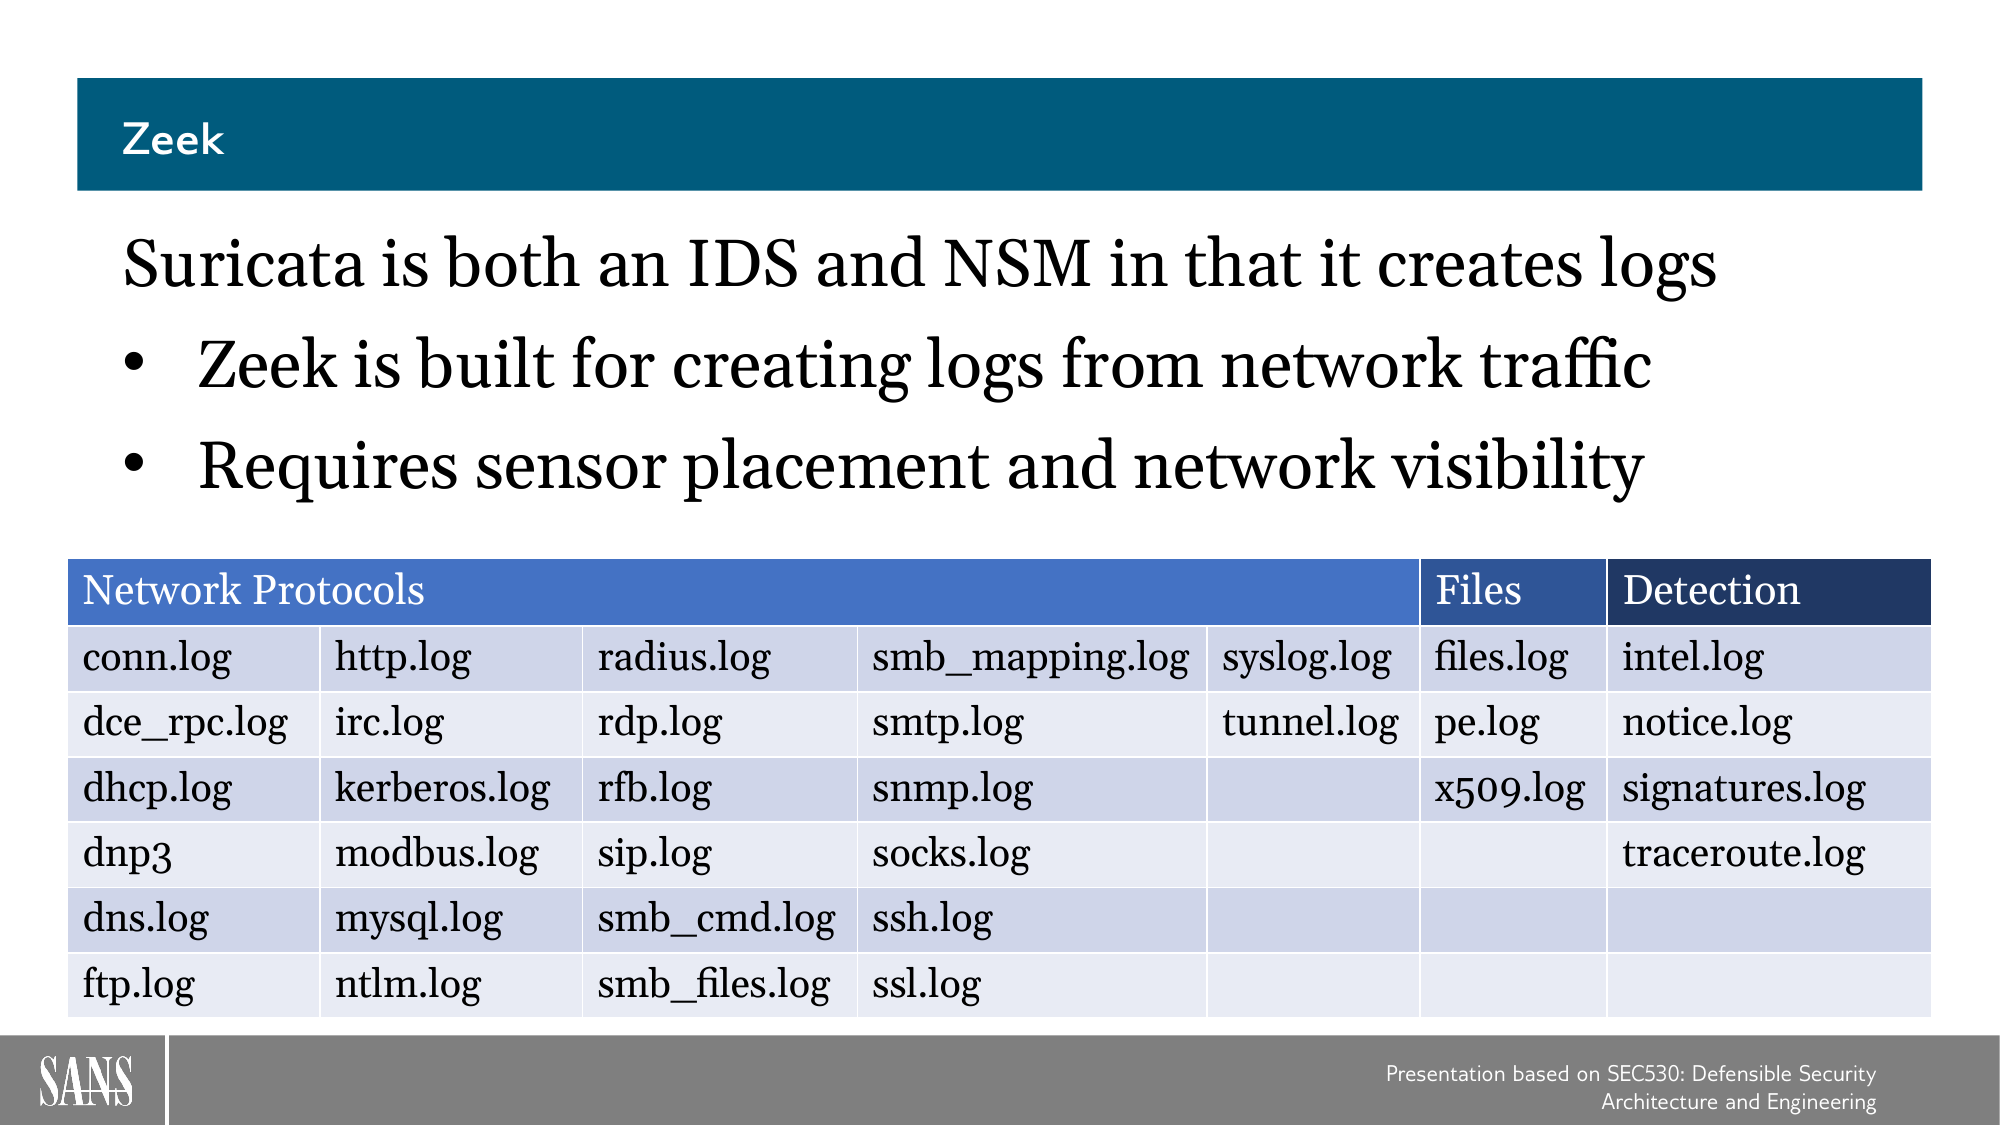

# Zeek
Suricata is both an IDS and NSM in that it creates logs
Zeek is built for creating logs from network traffic
Requires sensor placement and network visibility
| Network Protocols |  |  |  |  | Files | Detection |
| --- | --- | --- | --- | --- | --- | --- |
| conn.log | http.log | radius.log | smb\_mapping.log | syslog.log | files.log | intel.log |
| dce\_rpc.log | irc.log | rdp.log | smtp.log | tunnel.log | pe.log | notice.log |
| dhcp.log | kerberos.log | rfb.log | snmp.log |  | x509.log | signatures.log |
| dnp3 | modbus.log | sip.log | socks.log |  |  | traceroute.log |
| dns.log | mysql.log | smb\_cmd.log | ssh.log |  |  |  |
| ftp.log | ntlm.log | smb\_files.log | ssl.log |  |  |  |